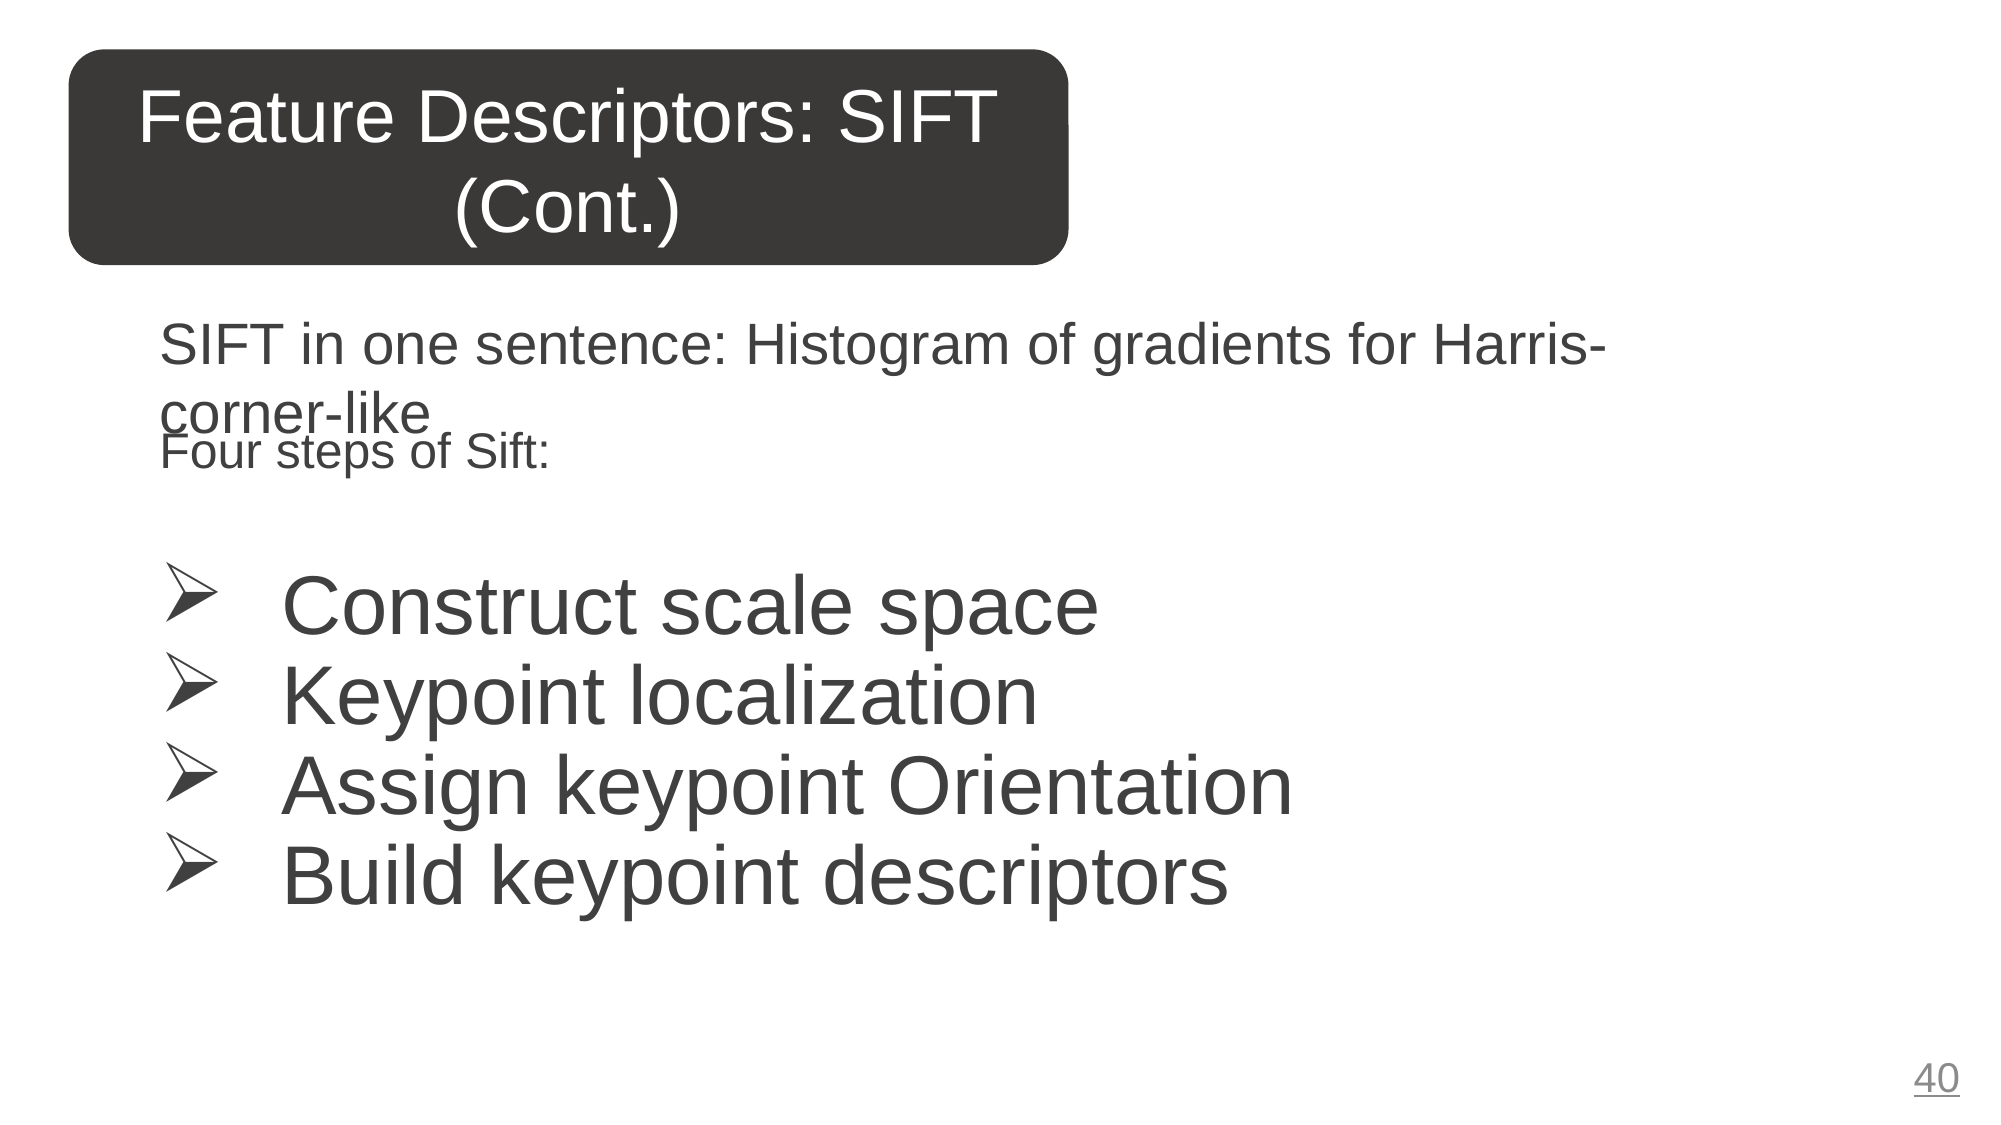

Feature Descriptors: SIFT (Cont.)
SIFT in one sentence: Histogram of gradients for Harris-corner-like
Four steps of Sift:
Construct scale space
Keypoint localization
Assign keypoint Orientation
Build keypoint descriptors
40